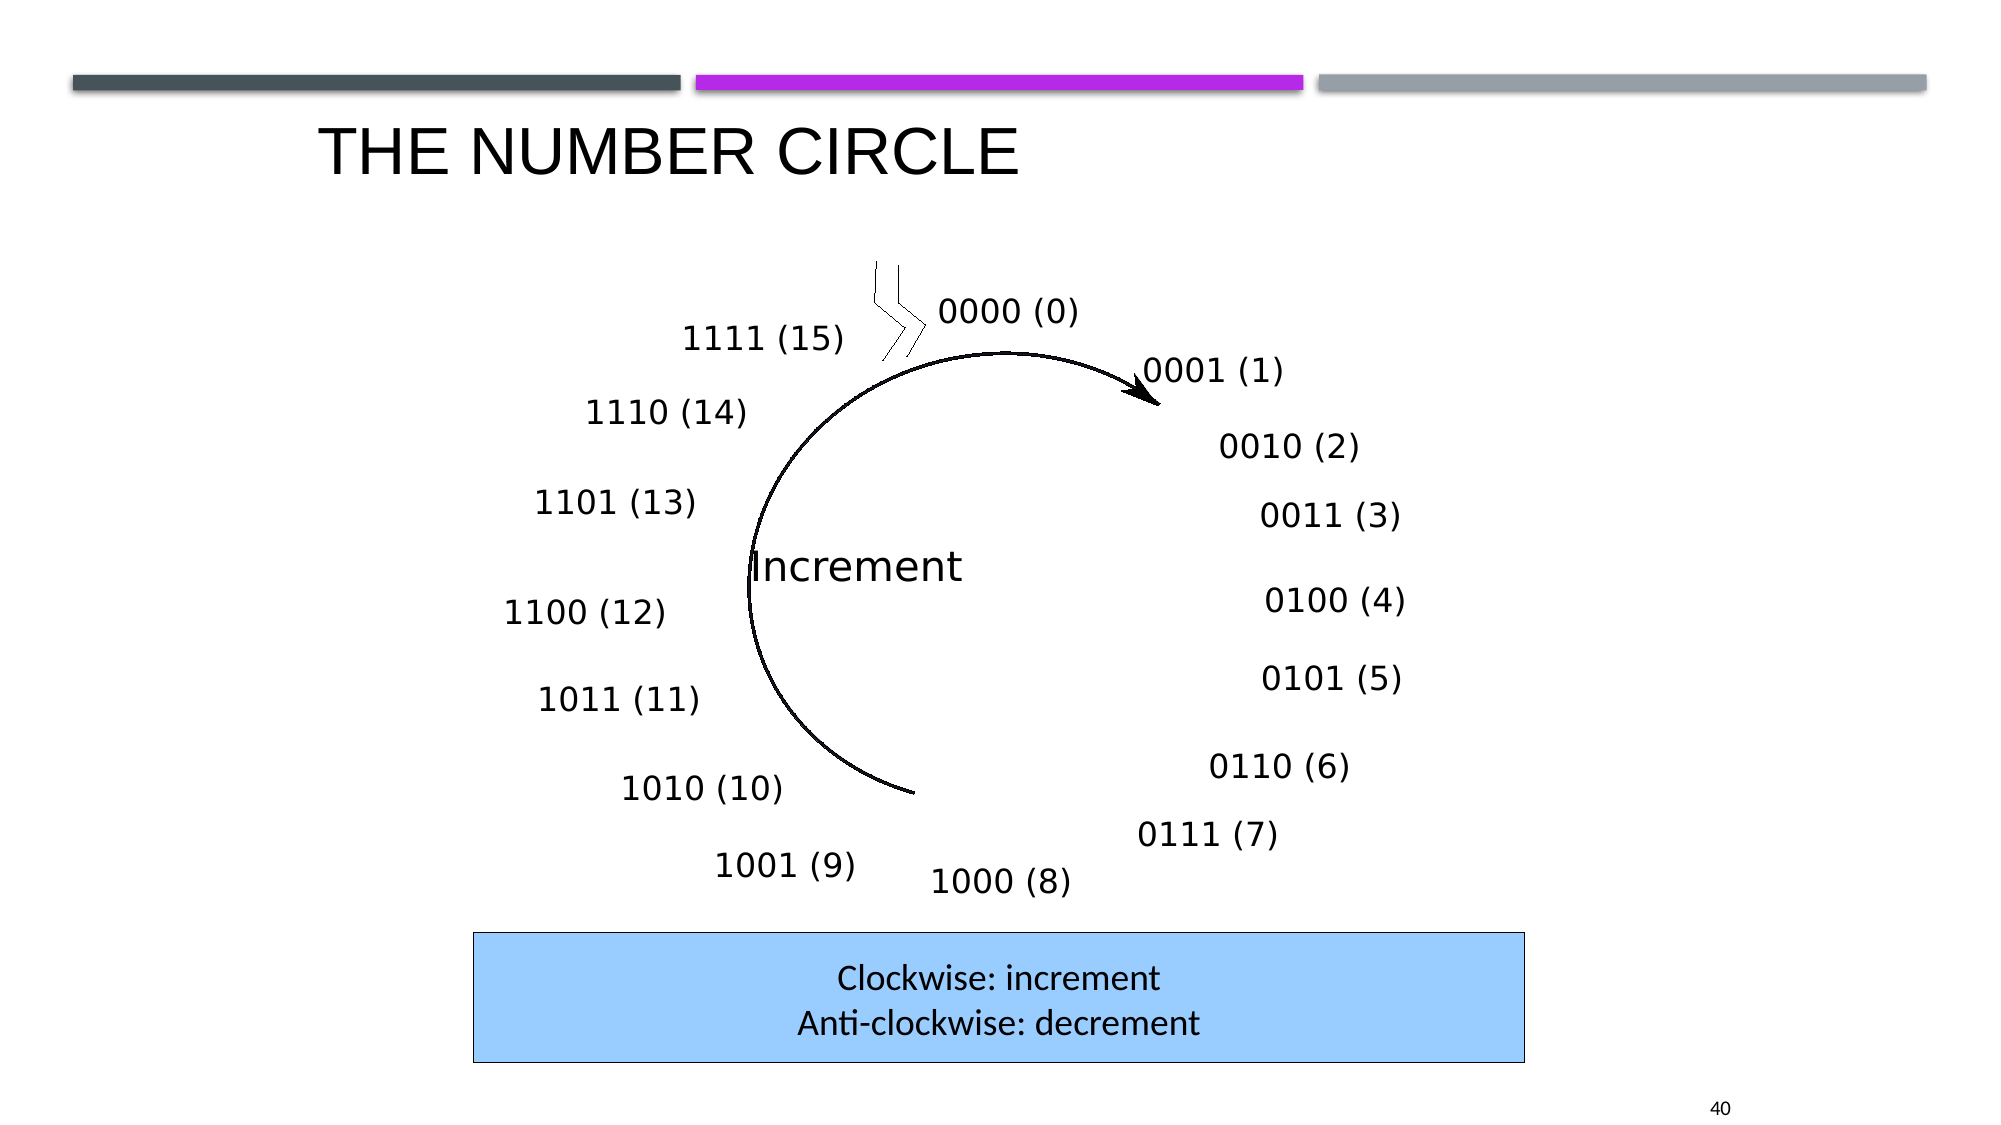

The Number Circle

0000 (0)
1111 (15)

0001 (1)

1110 (14)
0010 (2)
1101 (13)
0011 (3)
Increment
0100 (4)
1100 (12)
0101 (5)
1011 (11)
0110 (6)
1010 (10)
0111 (7)
1001 (9)
1000 (8)
Clockwise: increment
Anti-clockwise: decrement
40